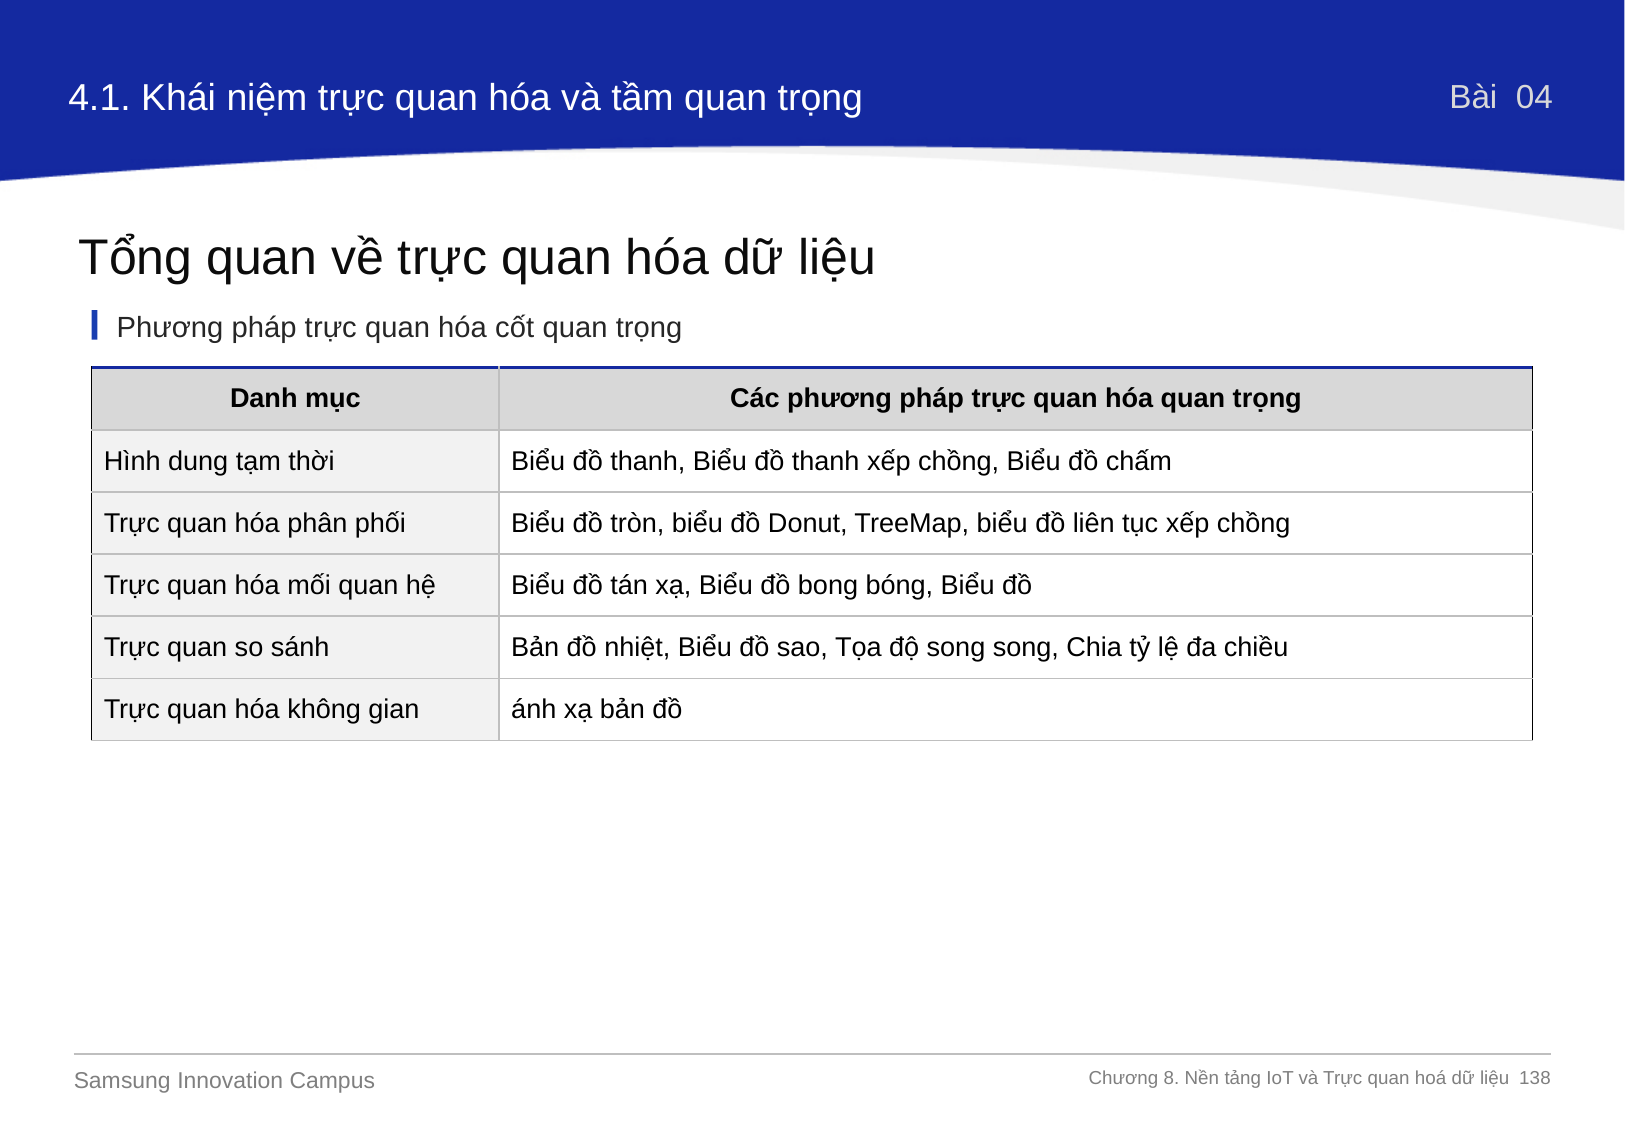

4.1. Khái niệm trực quan hóa và tầm quan trọng
Bài  04
Tổng quan về trực quan hóa dữ liệu
Phương pháp trực quan hóa cốt quan trọng

| Danh mục | Các phương pháp trực quan hóa quan trọng |
| --- | --- |
| Hình dung tạm thời | Biểu đồ thanh, Biểu đồ thanh xếp chồng, Biểu đồ chấm |
| Trực quan hóa phân phối | Biểu đồ tròn, biểu đồ Donut, TreeMap, biểu đồ liên tục xếp chồng |
| Trực quan hóa mối quan hệ | Biểu đồ tán xạ, Biểu đồ bong bóng, Biểu đồ |
| Trực quan so sánh | Bản đồ nhiệt, Biểu đồ sao, Tọa độ song song, Chia tỷ lệ đa chiều |
| Trực quan hóa không gian | ánh xạ bản đồ |